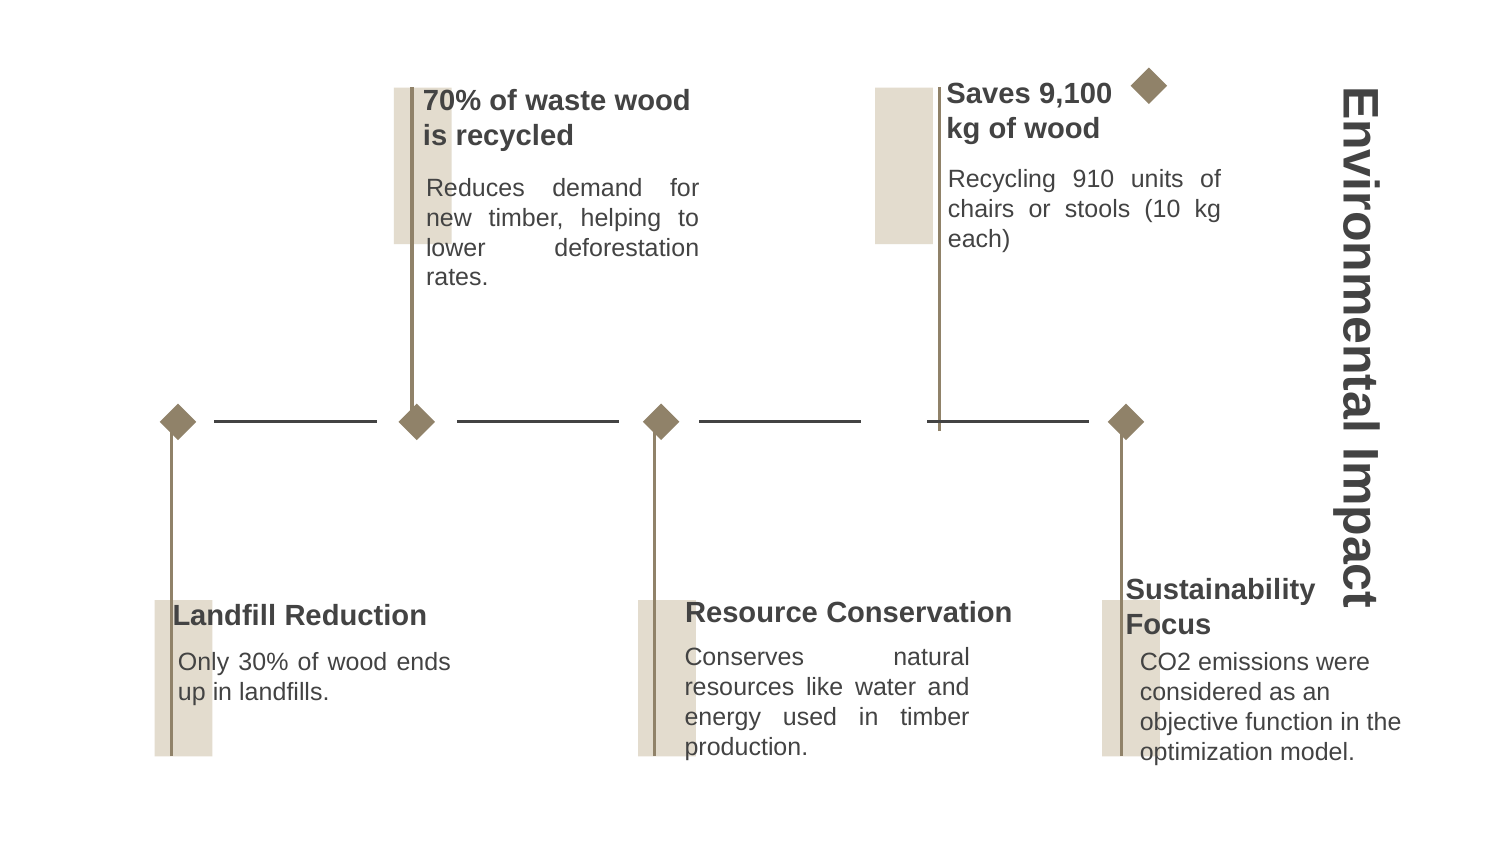

Saves 9,100 kg of wood
70% of waste wood is recycled

Recycling 910 units of chairs or stools (10 kg each)
Reduces demand for new timber, helping to lower deforestation rates.
# Environmental Impact
Sustainability Focus
Resource Conservation
Landfill Reduction

Conserves natural resources like water and energy used in timber production.
Only 30% of wood ends up in landfills.
CO2 emissions were considered as an objective function in the optimization model.